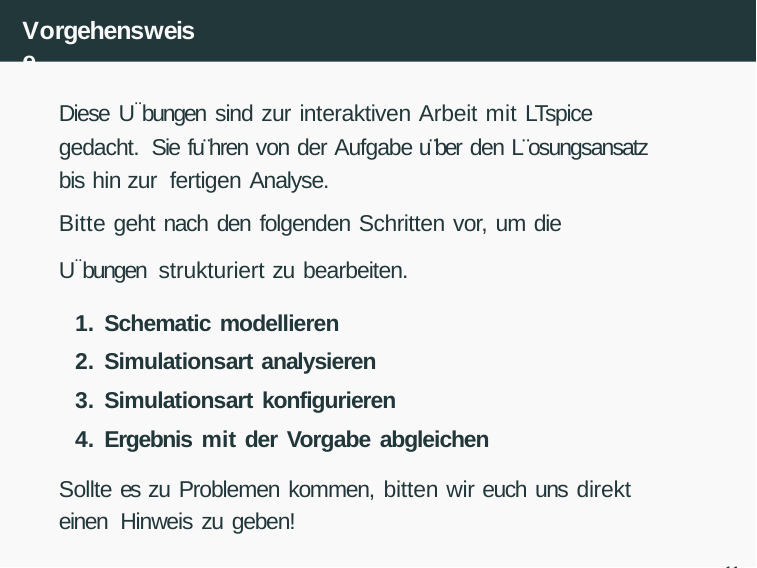

# Vorgehensweise
Diese U¨bungen sind zur interaktiven Arbeit mit LTspice gedacht.  Sie fu¨hren von der Aufgabe u¨ber den L¨osungsansatz bis hin zur  fertigen Analyse.
Bitte geht nach den folgenden Schritten vor, um die U¨bungen  strukturiert zu bearbeiten.

Schematic modellieren
Simulationsart analysieren
Simulationsart konfigurieren
Ergebnis mit der Vorgabe abgleichen
Sollte es zu Problemen kommen, bitten wir euch uns direkt einen  Hinweis zu geben!

11